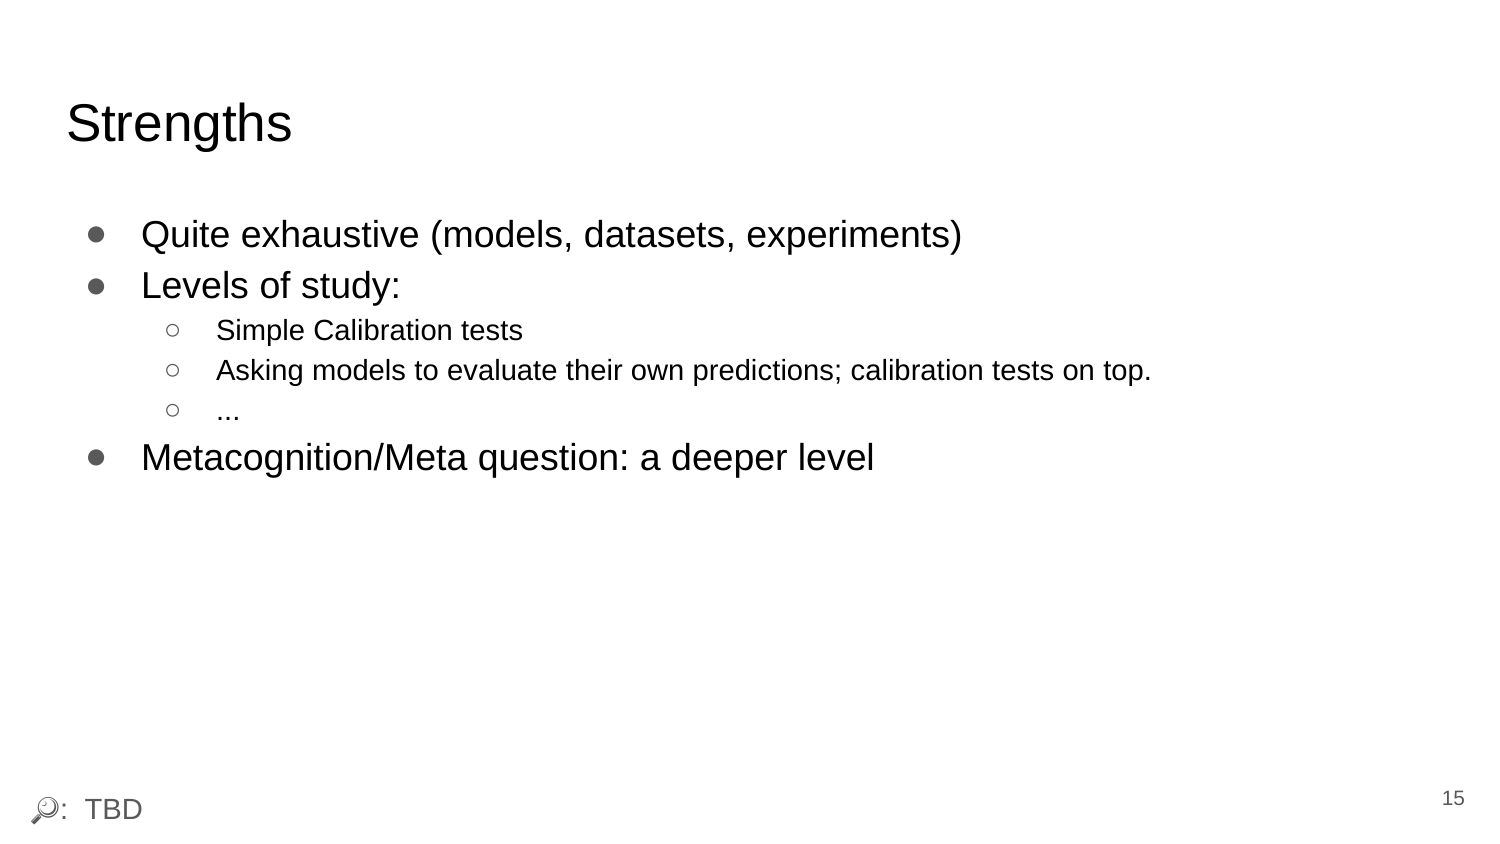

# Strengths
Quite exhaustive (models, datasets, experiments)
Levels of study:
Simple Calibration tests
Asking models to evaluate their own predictions; calibration tests on top.
...
Metacognition/Meta question: a deeper level

15
🔎:  TBD